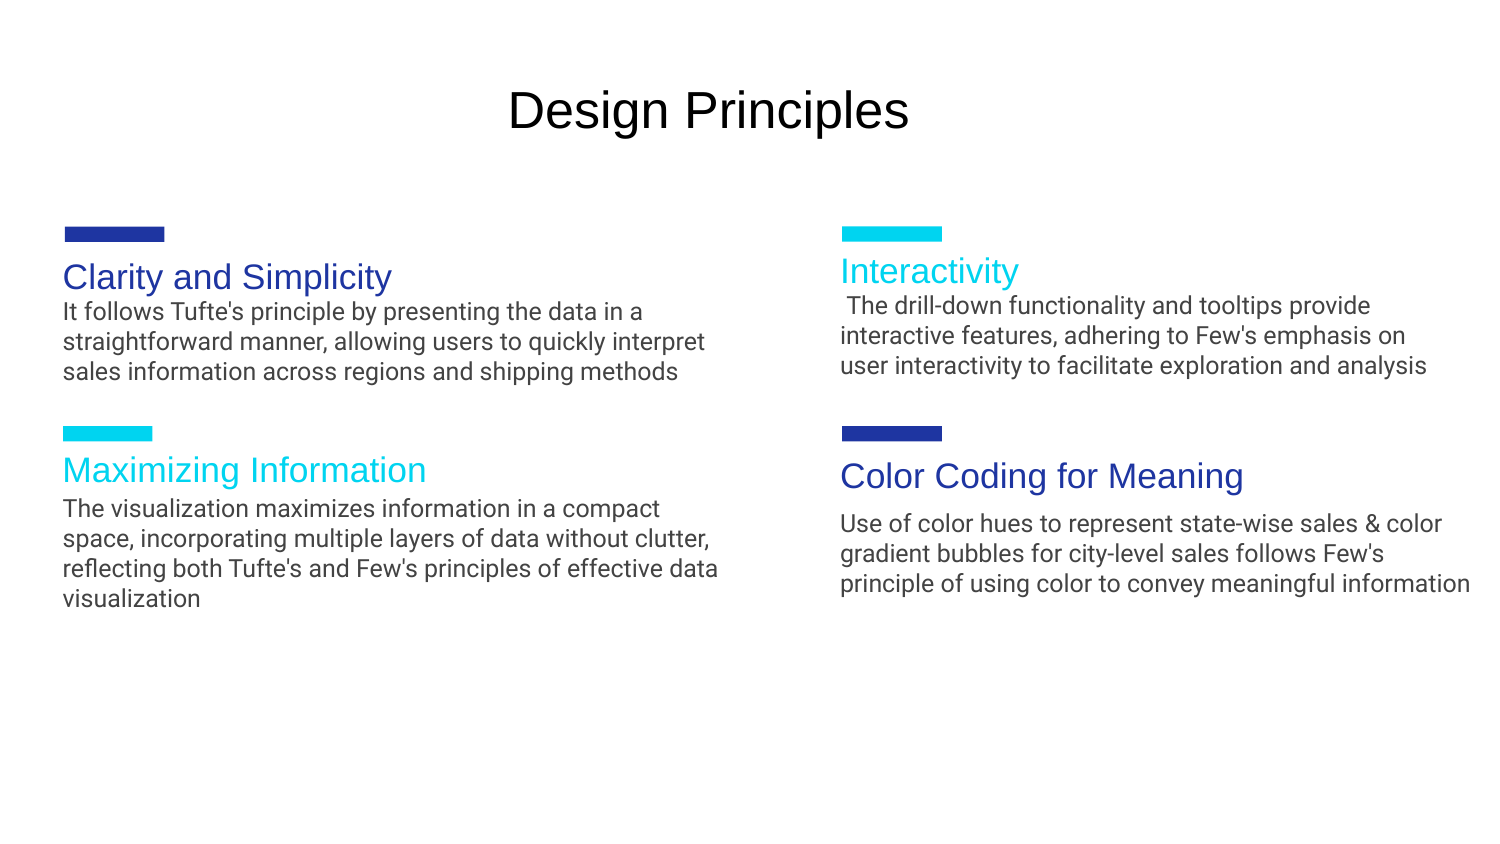

# Design Principles

Interactivity
 The drill-down functionality and tooltips provide interactive features, adhering to Few's emphasis on user interactivity to facilitate exploration and analysis

Clarity and Simplicity
It follows Tufte's principle by presenting the data in a straightforward manner, allowing users to quickly interpret sales information across regions and shipping methods

Maximizing Information
The visualization maximizes information in a compact space, incorporating multiple layers of data without clutter, reflecting both Tufte's and Few's principles of effective data visualization

Color Coding for Meaning
Use of color hues to represent state-wise sales & color gradient bubbles for city-level sales follows Few's principle of using color to convey meaningful information